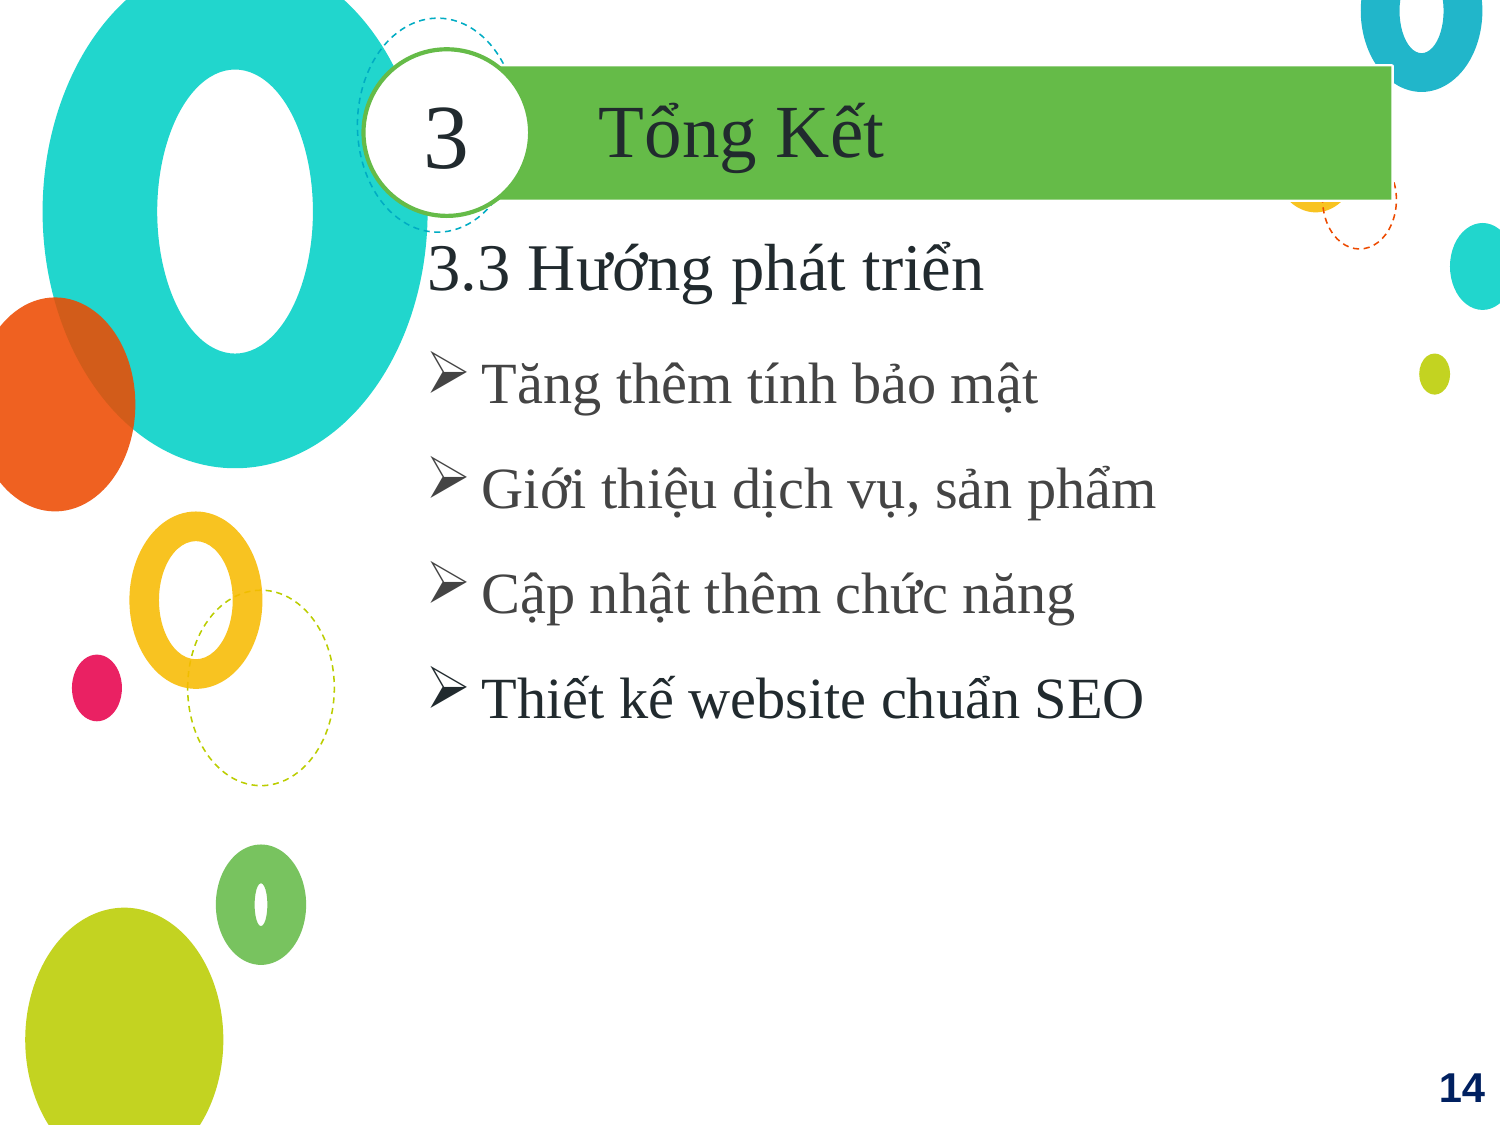

Tổng Kết
3
3.3 Hướng phát triển
Tăng thêm tính bảo mật
Giới thiệu dịch vụ, sản phẩm
​Cập nhật thêm chức năng
Thiết kế website chuẩn SEO
14